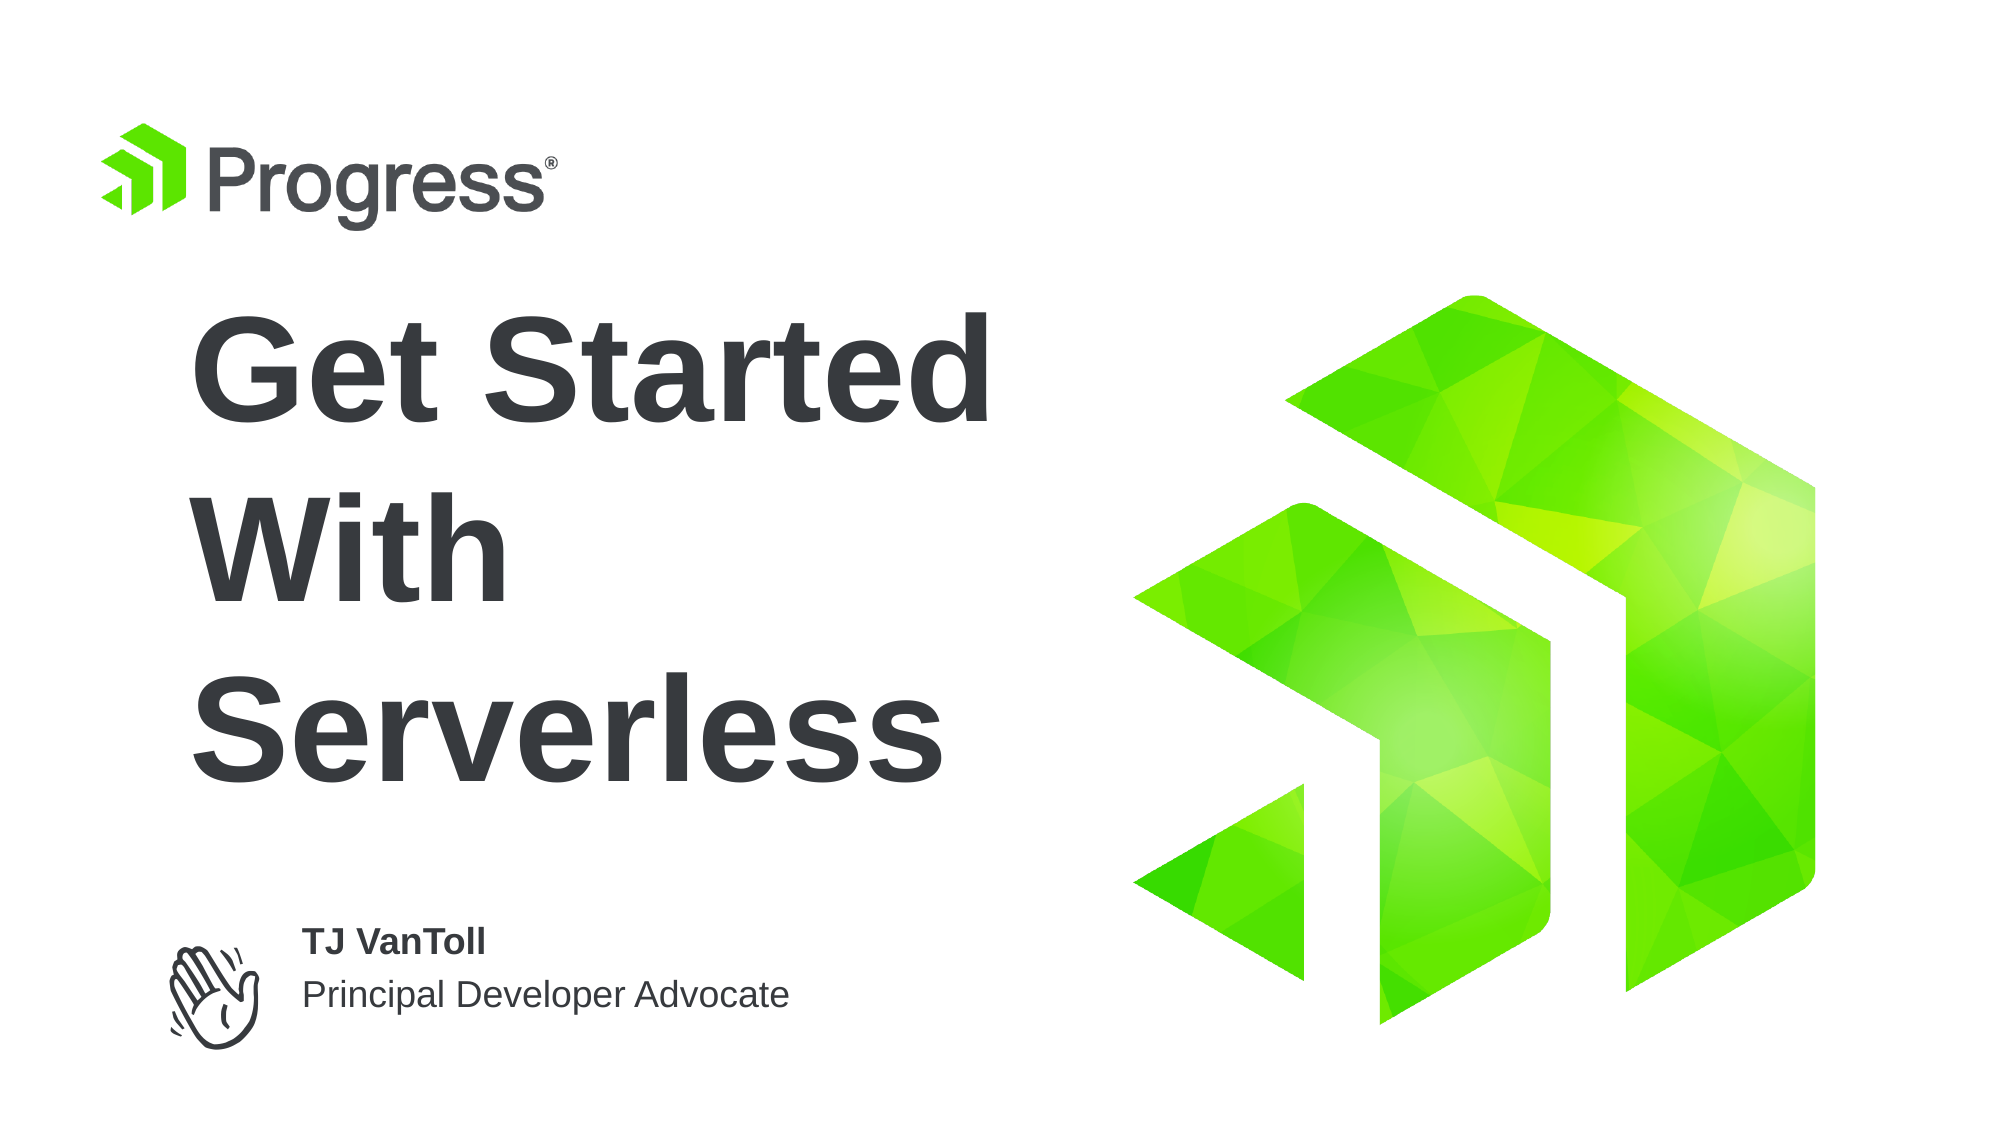

# Get Started With Serverless
👋
TJ VanToll
Principal Developer Advocate